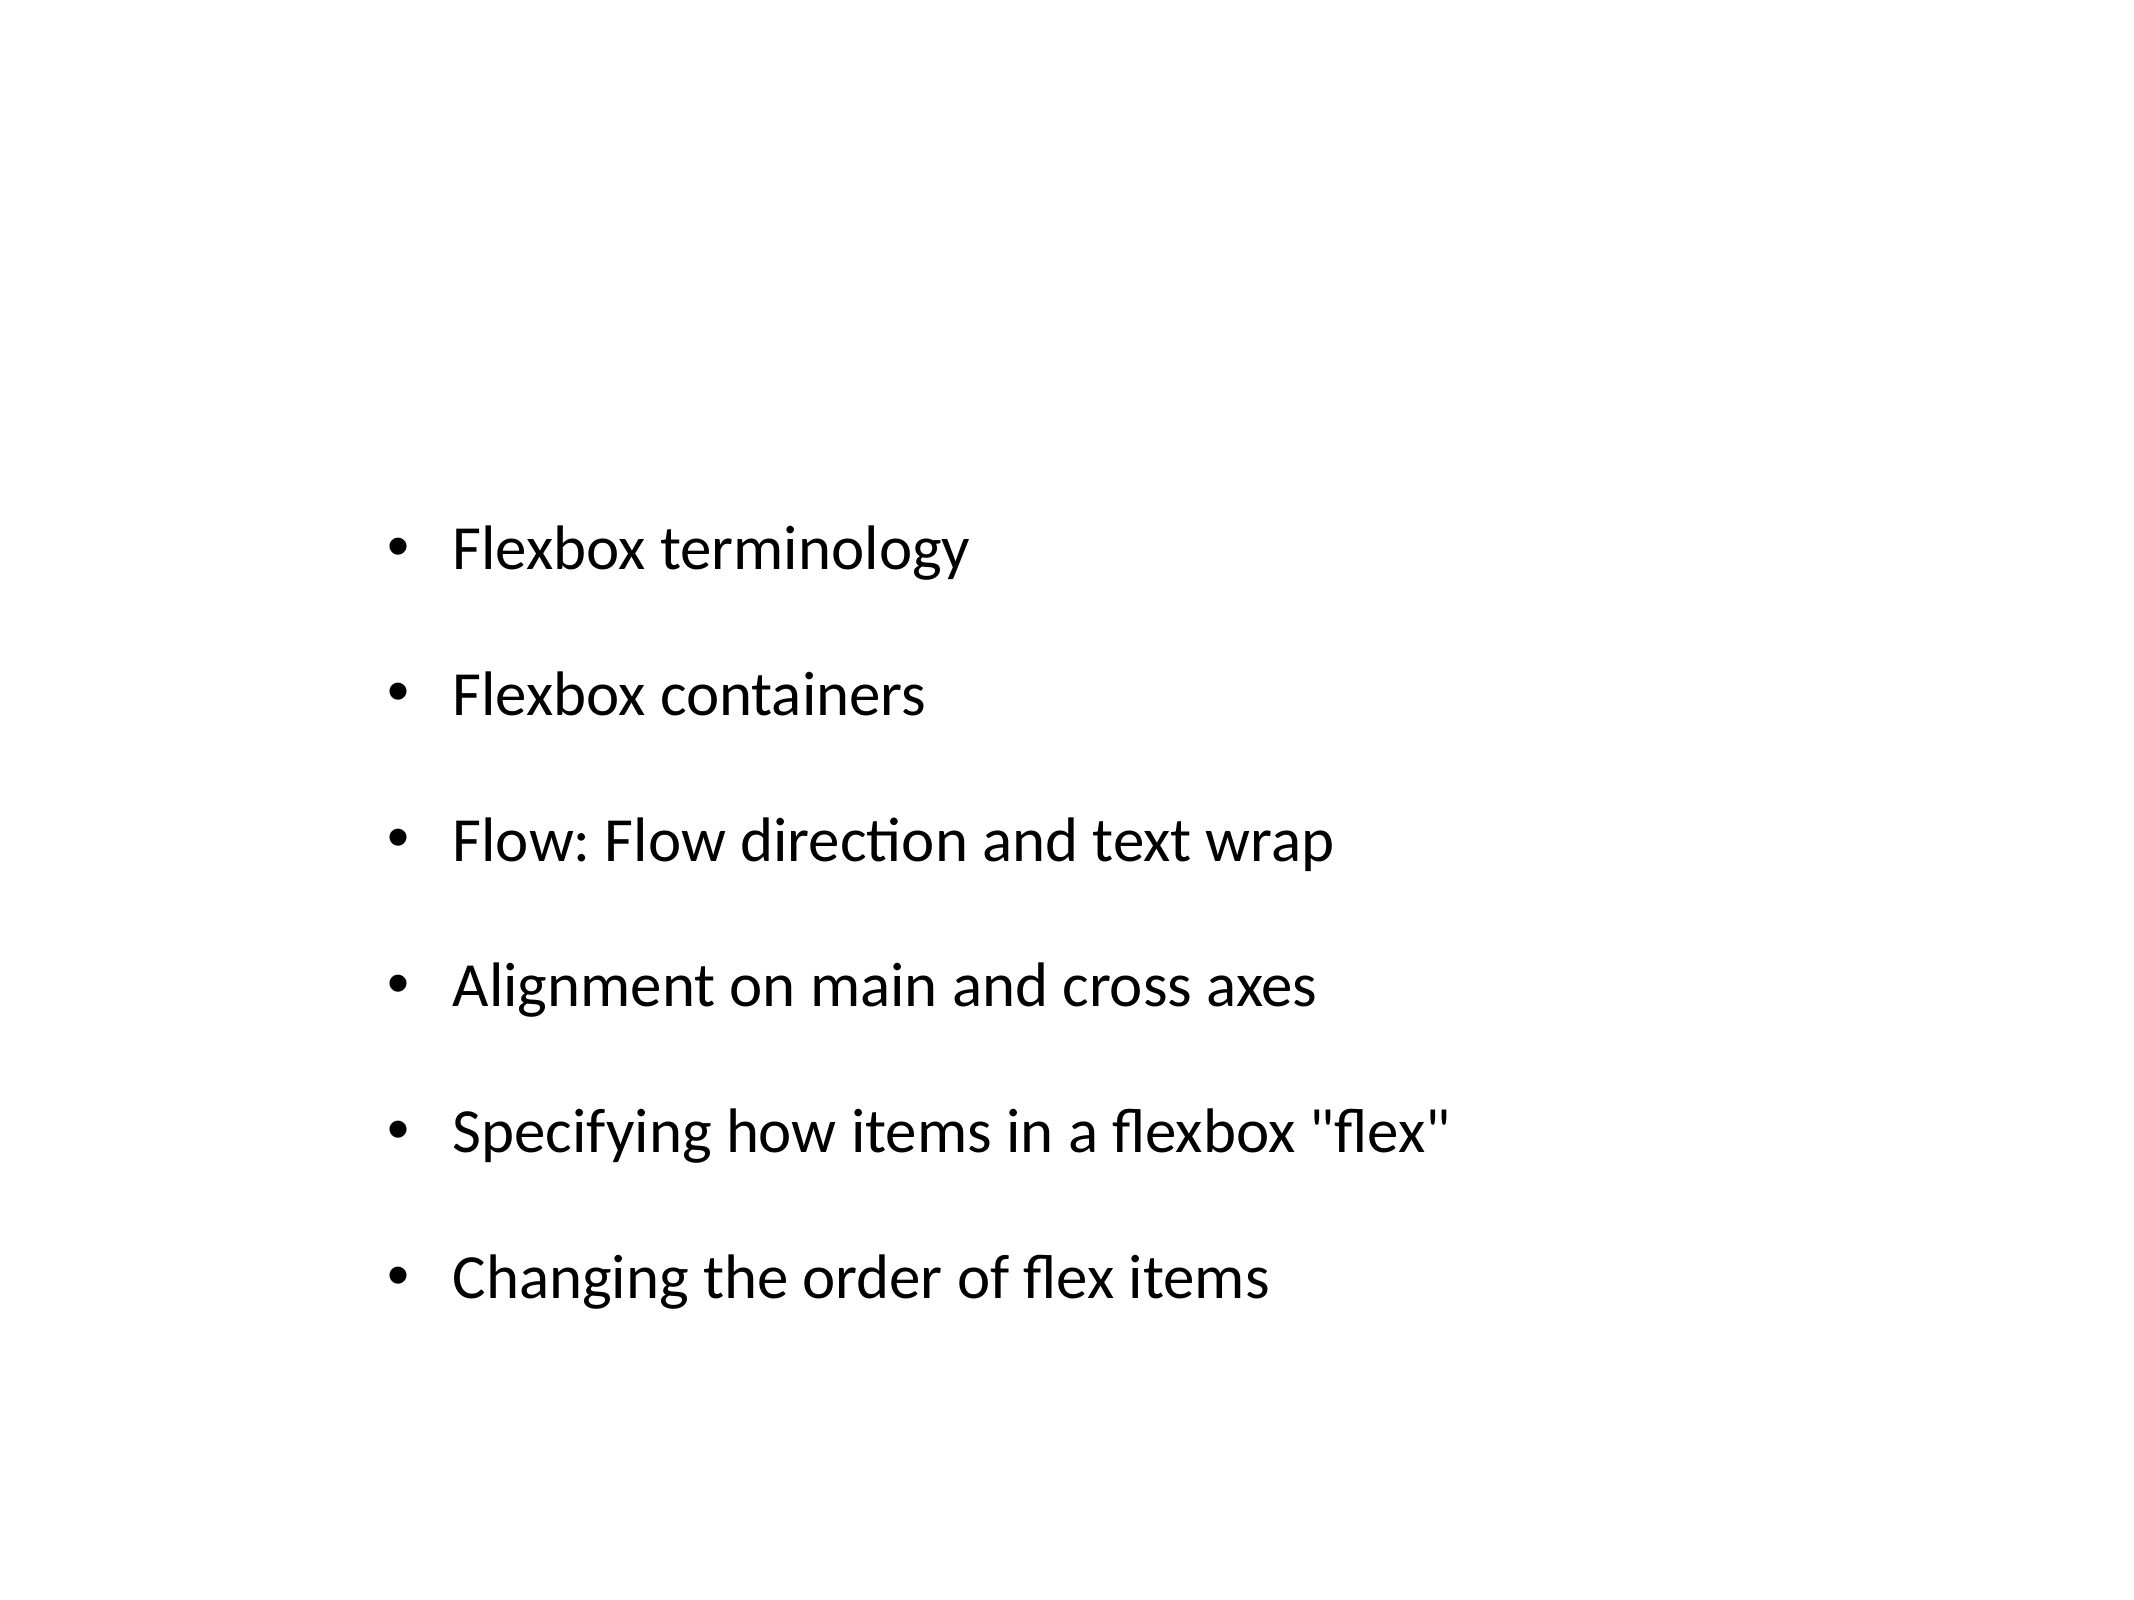

Flexbox terminology
Flexbox containers
Flow: Flow direction and text wrap
Alignment on main and cross axes
Specifying how items in a flexbox "flex"
Changing the order of flex items